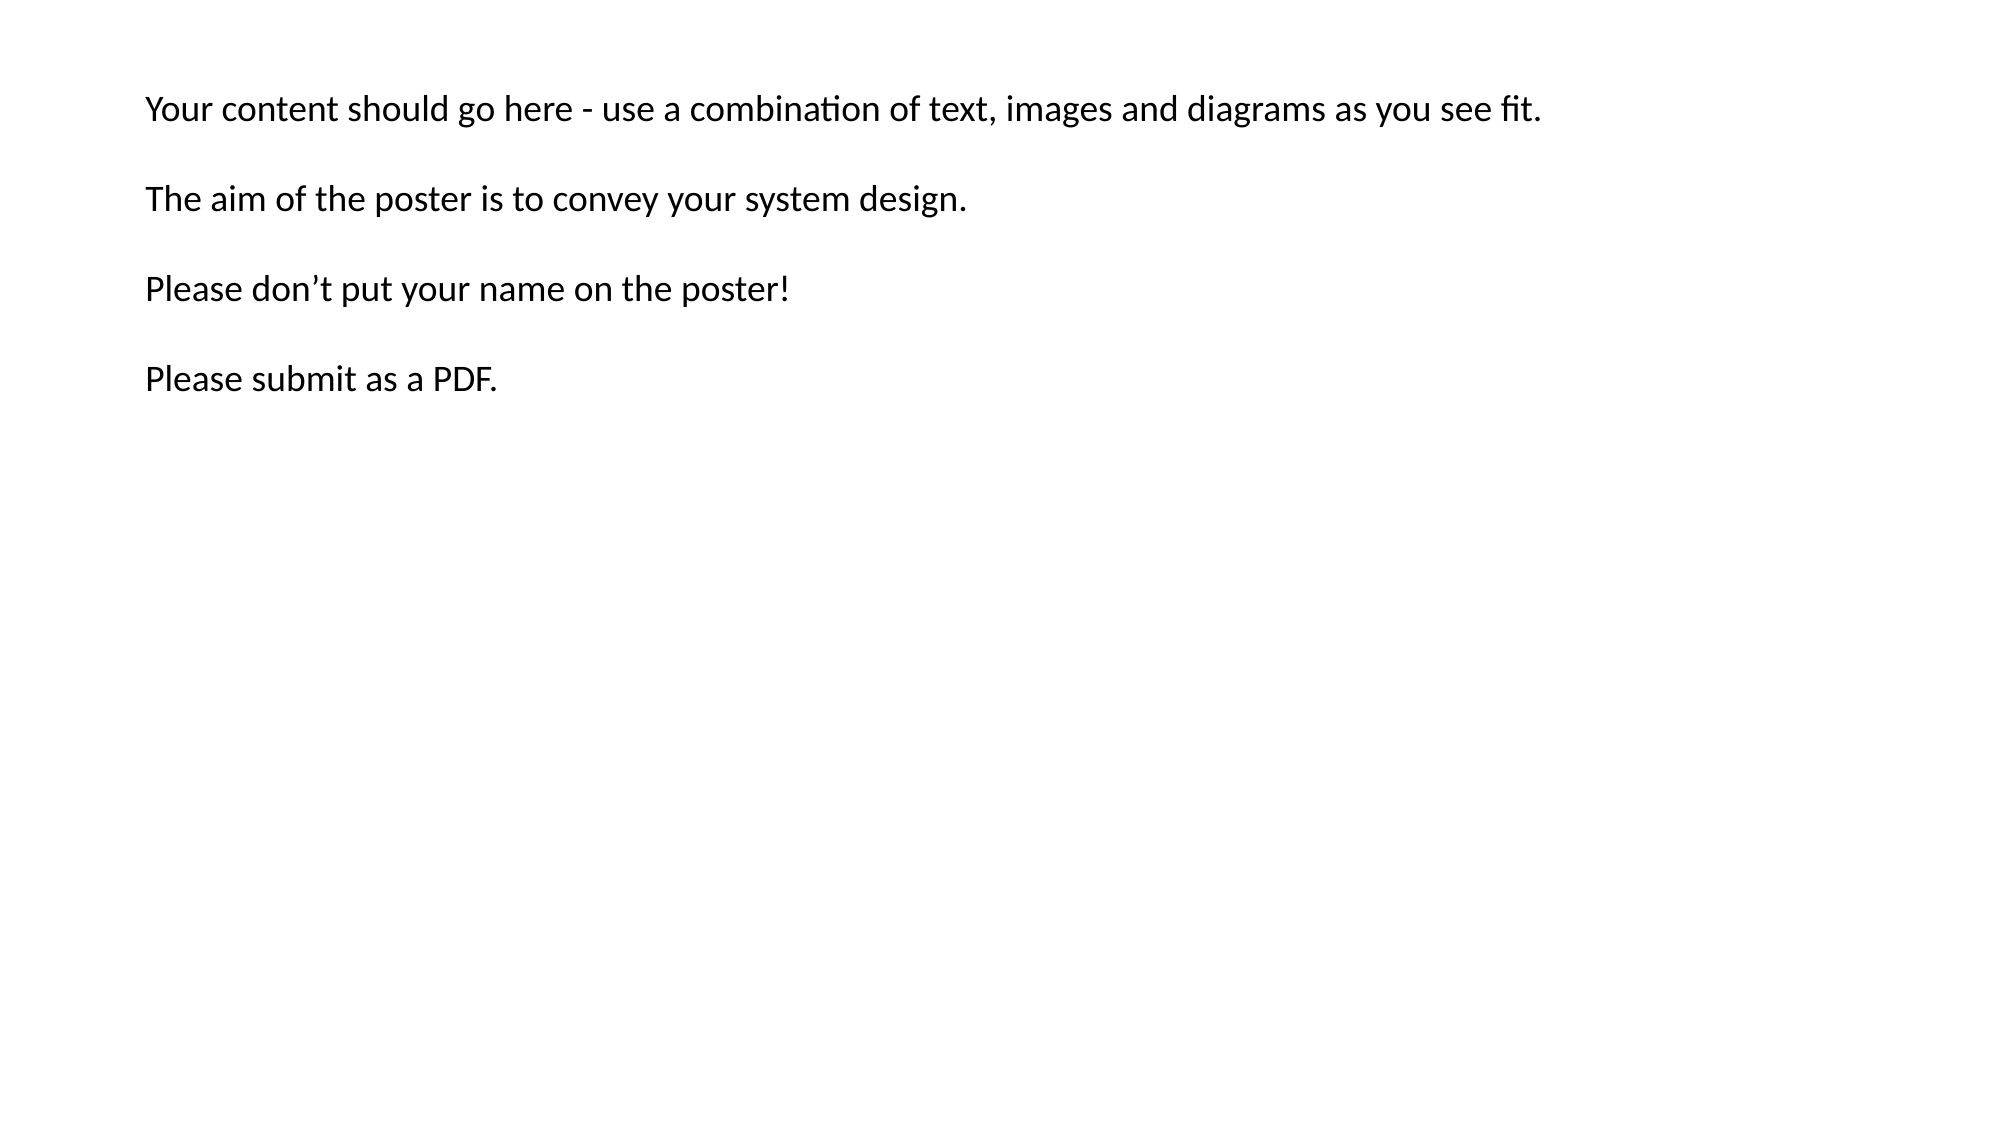

Your content should go here - use a combination of text, images and diagrams as you see fit.

The aim of the poster is to convey your system design.

Please don’t put your name on the poster!

Please submit as a PDF.